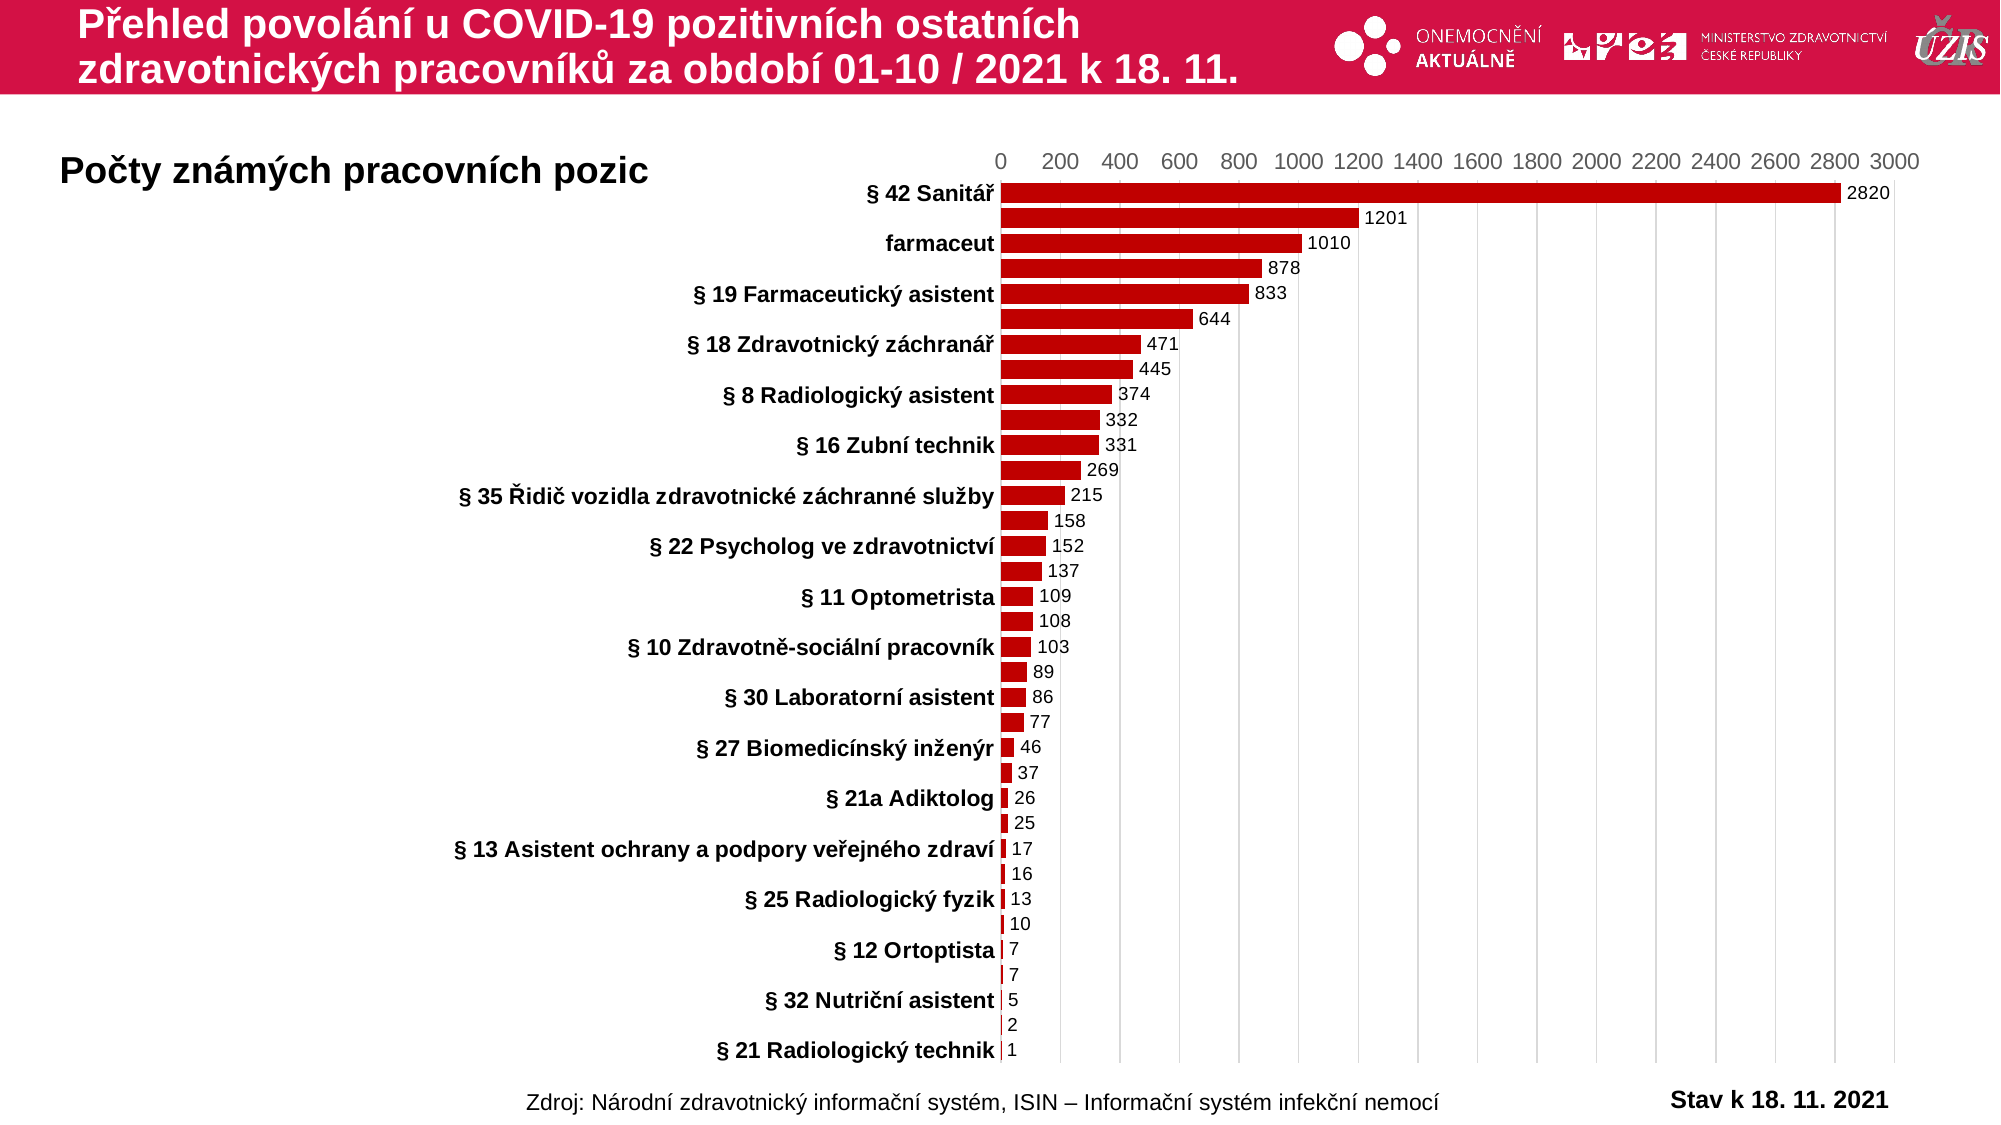

# Přehled povolání u COVID-19 pozitivních ostatních zdravotnických pracovníků za období 01-10 / 2021 k 18. 11.

### Chart

| Category | ostatní ZP |
|---|---|
| § 42 Sanitář | 2820.0 |
| § 24 Fyzioterapeut | 1201.0 |
| farmaceut | 1010.0 |
| § 9 Zdravotní laborant | 878.0 |
| § 19 Farmaceutický asistent | 833.0 |
| § 36 Ošetřovatel | 644.0 |
| § 18 Zdravotnický záchranář | 471.0 |
| § 39 Zubní instrumentářka | 445.0 |
| § 8 Radiologický asistent | 374.0 |
| § 26 Odborný pracovník v laboratorních metodách a v přípravě léčivých přípravků | 332.0 |
| § 16 Zubní technik | 331.0 |
| § 40 Řidič zdravotnické dopravní služby | 269.0 |
| § 35 Řidič vozidla zdravotnické záchranné služby | 215.0 |
| § 17 Dentální hygienistka | 158.0 |
| § 22 Psycholog ve zdravotnictví | 152.0 |
| § 37 Masér ve zdravotnictví, nevidomý a slabozraký masér ve zdravotnictví | 137.0 |
| § 11 Optometrista | 109.0 |
| § 15 Nutriční terapeut | 108.0 |
| § 10 Zdravotně-sociální pracovník | 103.0 |
| § 7 Ergoterapeut | 89.0 |
| § 30 Laboratorní asistent | 86.0 |
| § 23 Logoped ve zdravotnictví | 77.0 |
| § 27 Biomedicínský inženýr | 46.0 |
| § 33 Asistent zubního technika | 37.0 |
| § 21a Adiktolog | 26.0 |
| § 28 Odborný pracovník v ochraně a podpoře veřejného zdraví | 25.0 |
| § 13 Asistent ochrany a podpory veřejného zdraví | 17.0 |
| § 14 Ortotik-protetik | 16.0 |
| § 25 Radiologický fyzik | 13.0 |
| § 20 Biomedicínský technik | 10.0 |
| § 12 Ortoptista | 7.0 |
| § 31 Ortoticko-protetický technik | 7.0 |
| § 32 Nutriční asistent | 5.0 |
| § 41 Autoptický laborant | 2.0 |
| § 21 Radiologický technik | 1.0 |
Počty známých pracovních pozic
Stav k 18. 11. 2021
Zdroj: Národní zdravotnický informační systém, ISIN – Informační systém infekční nemocí